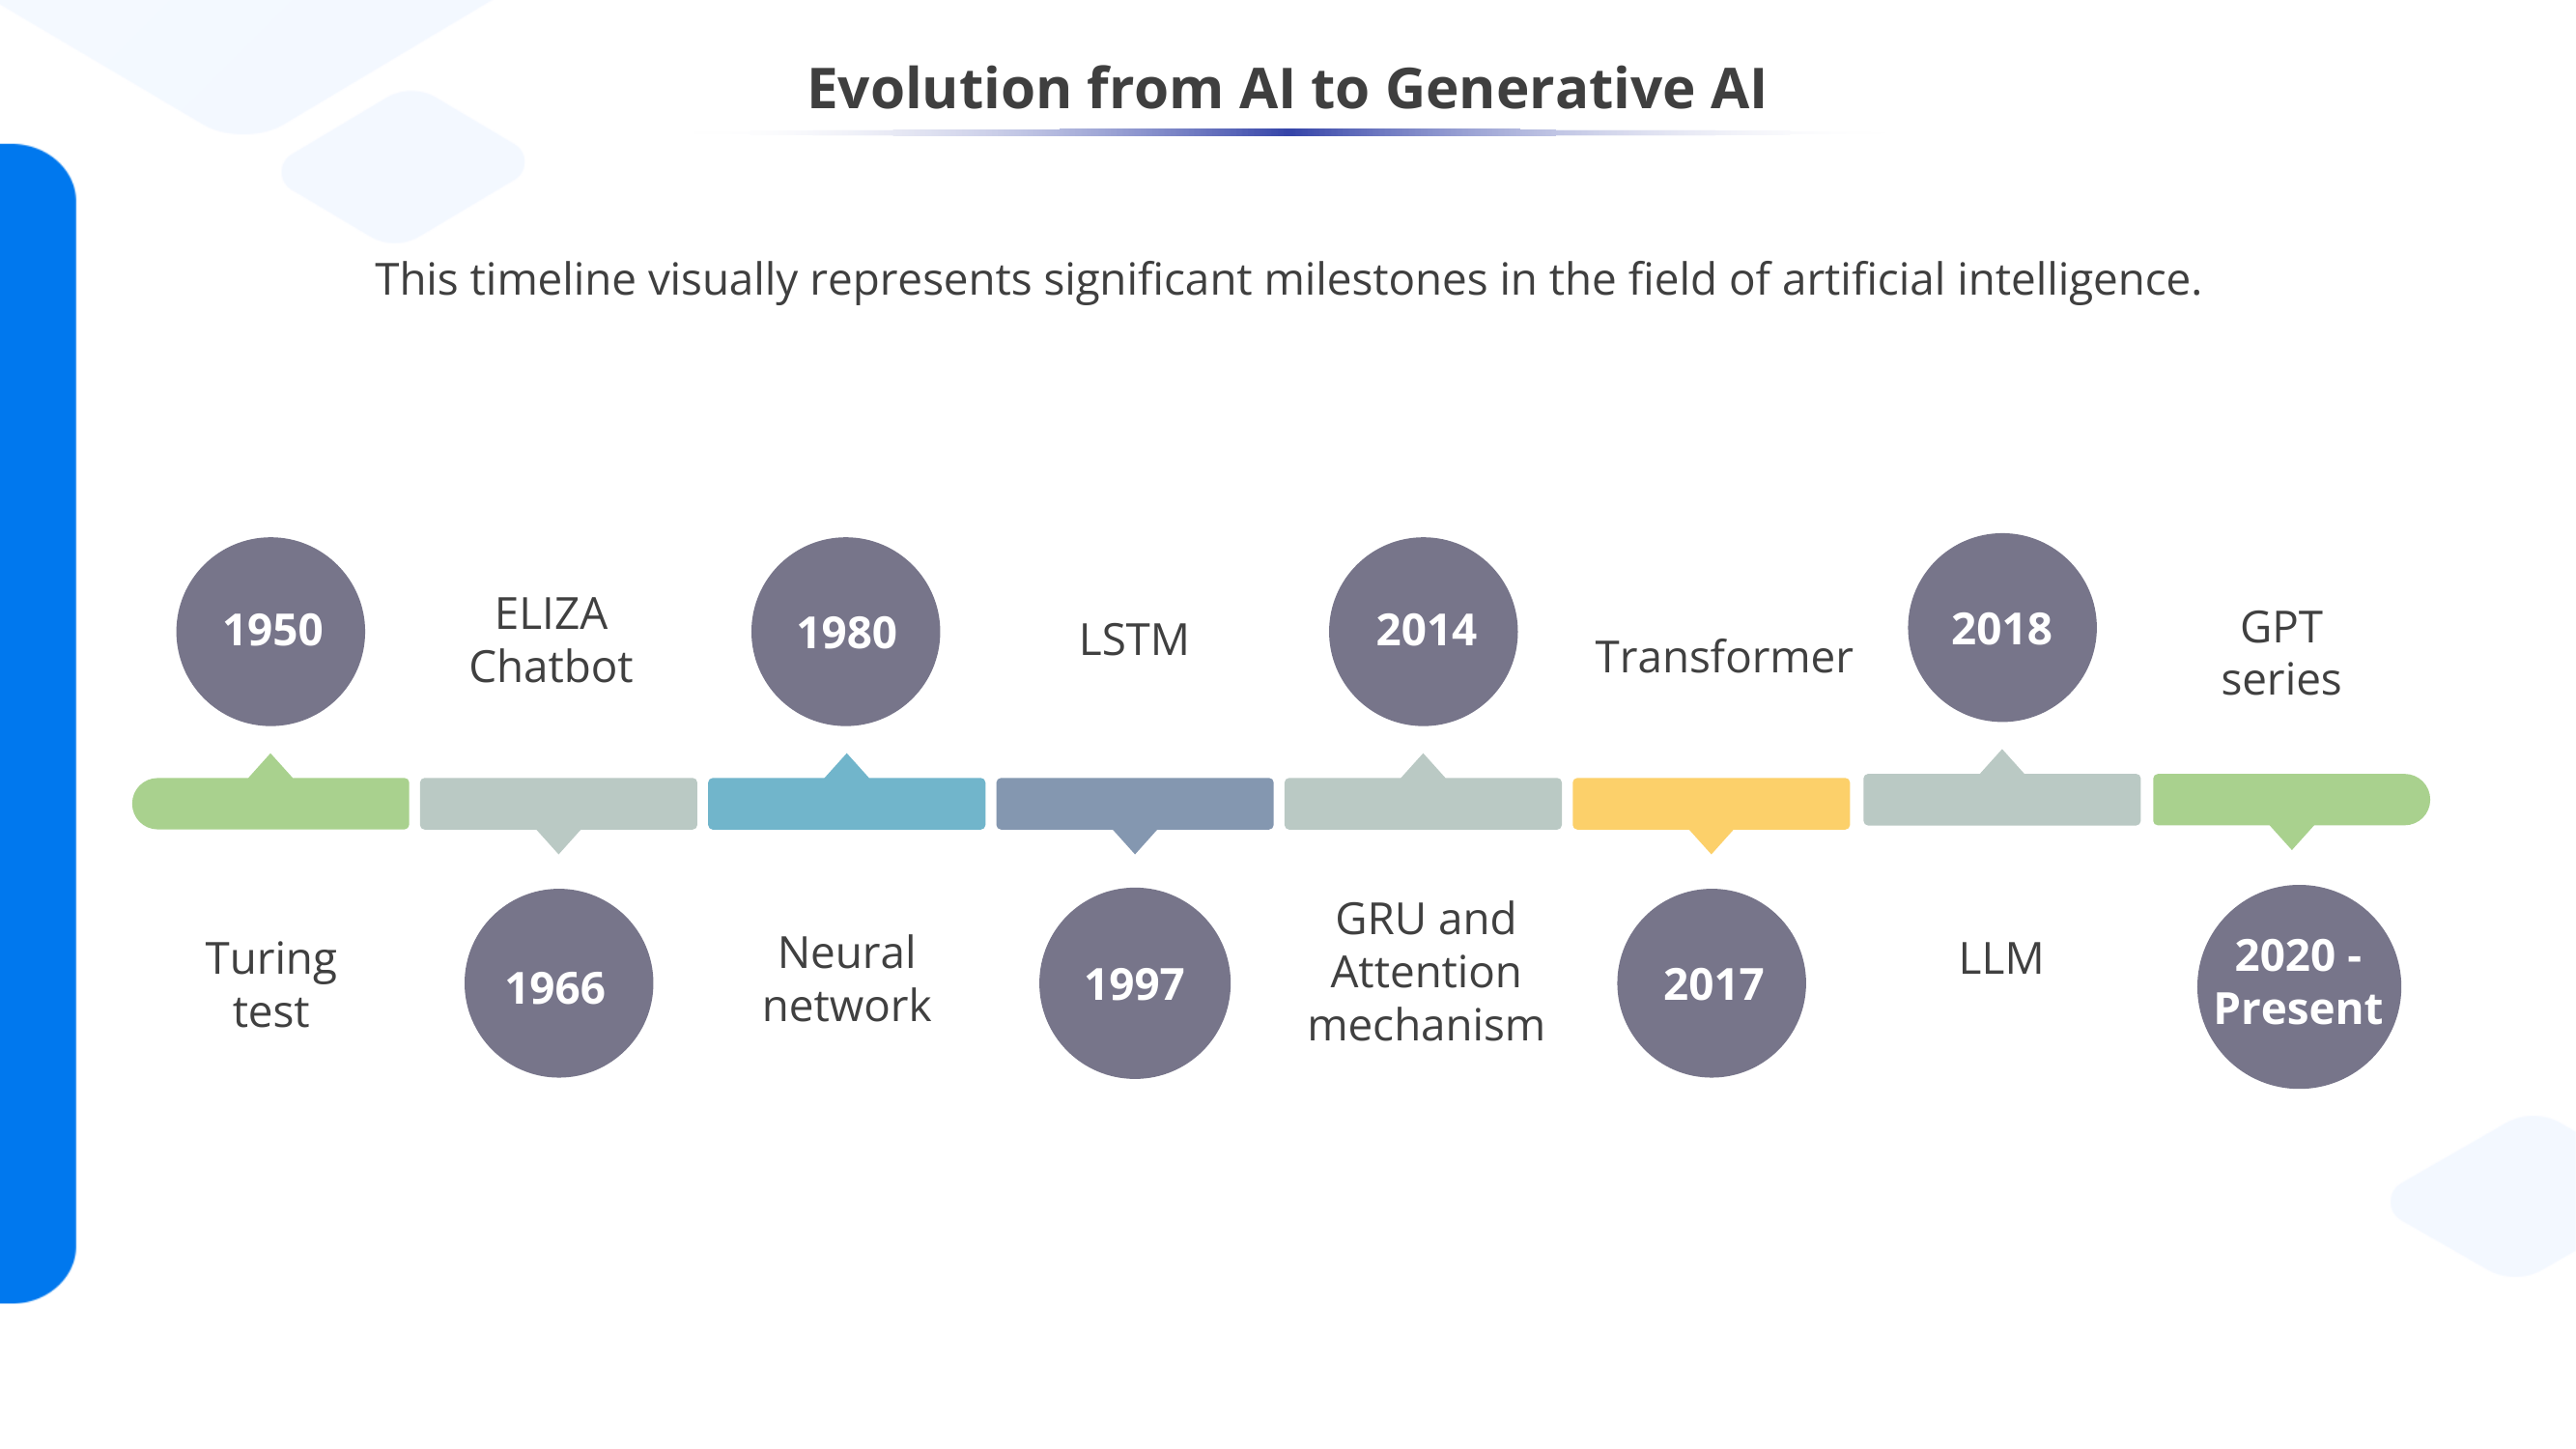

# Evolution from AI to Generative AI

This timeline visually represents significant milestones in the field of artificial intelligence.

ELIZA Chatbot
GPT series
LSTM

2018
2014
1950
1980
Transformer

LLM

Neural network
Turing test
GRU and Attention mechanism
2020 - Present
1997
2017
1966